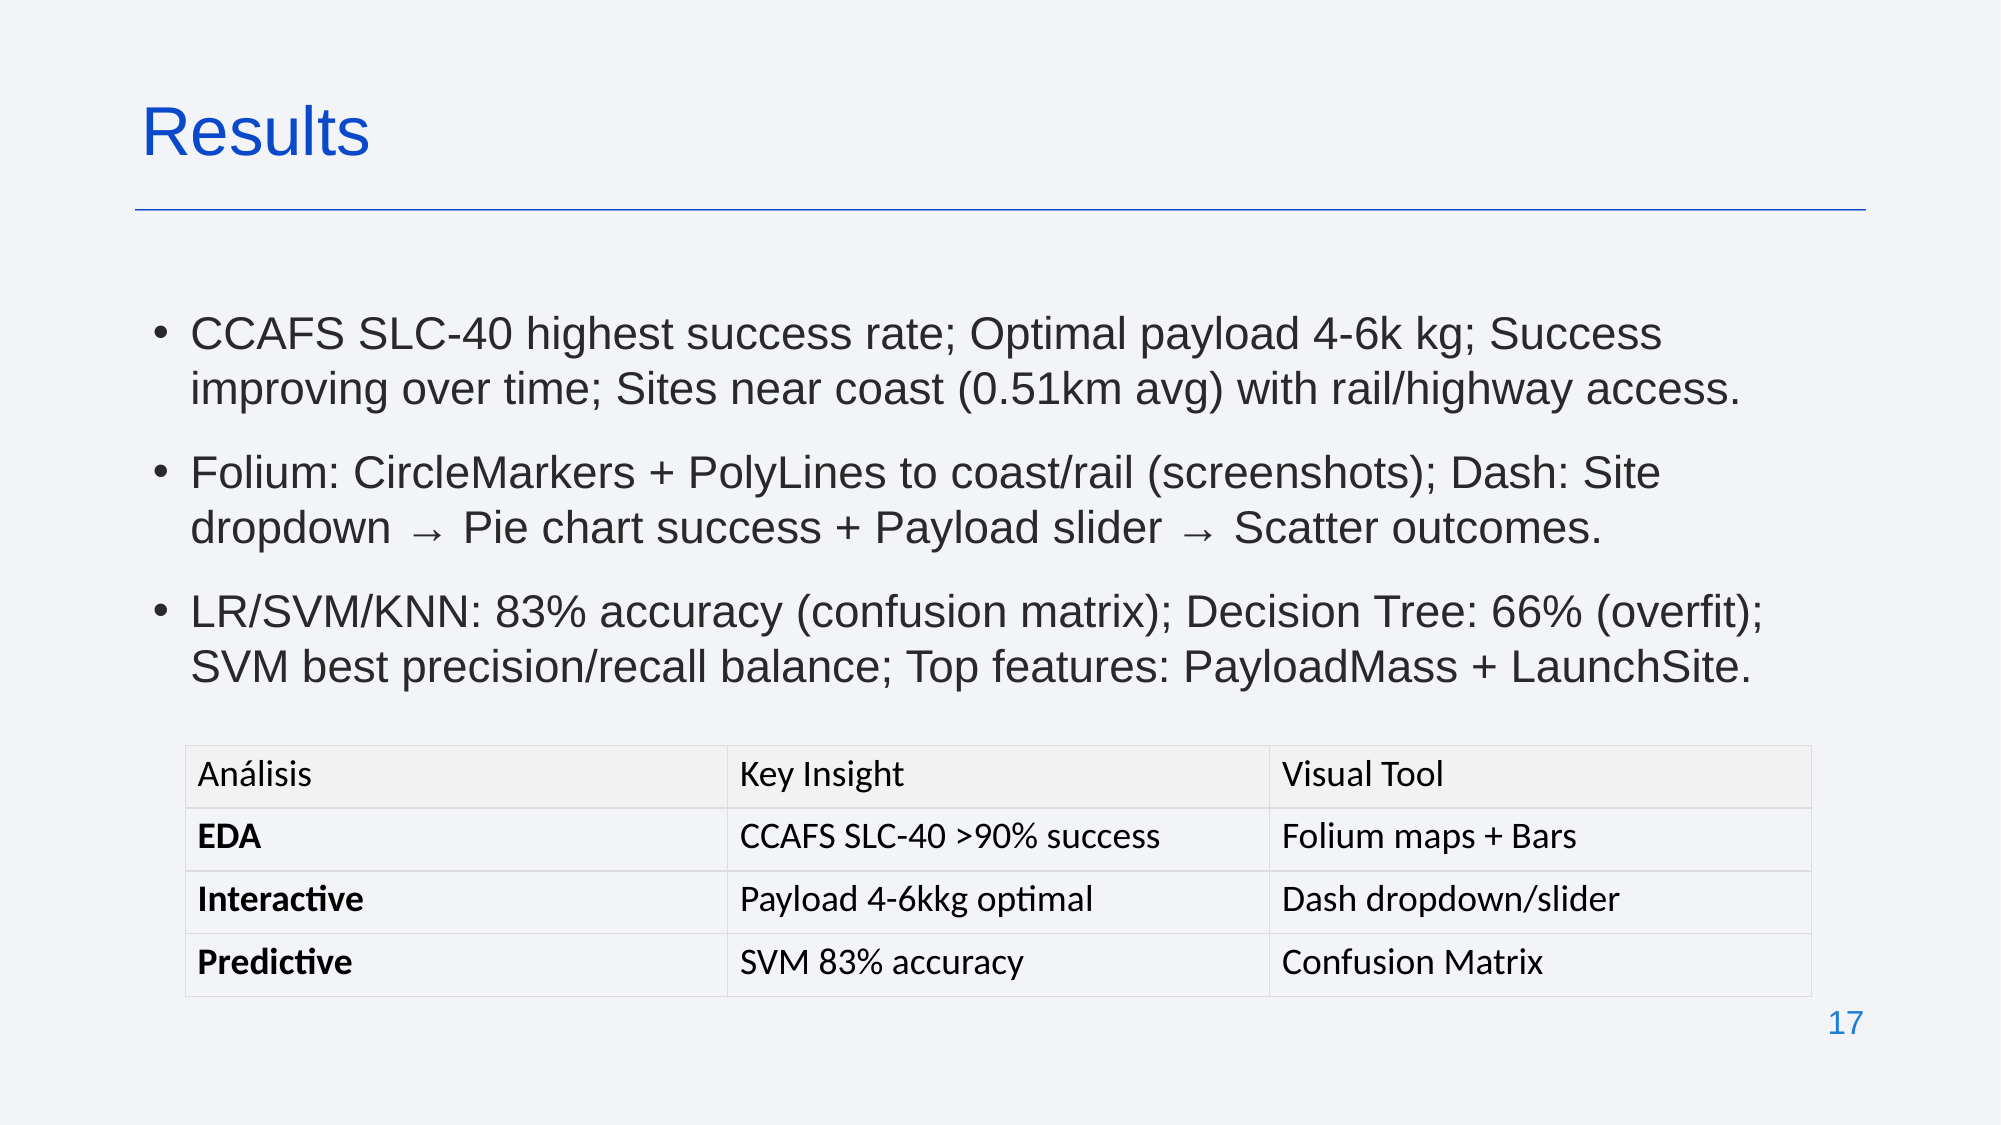

Results
CCAFS SLC-40 highest success rate; Optimal payload 4-6k kg; Success improving over time; Sites near coast (0.51km avg) with rail/highway access.
Folium: CircleMarkers + PolyLines to coast/rail (screenshots); Dash: Site dropdown → Pie chart success + Payload slider → Scatter outcomes.
LR/SVM/KNN: 83% accuracy (confusion matrix); Decision Tree: 66% (overfit); SVM best precision/recall balance; Top features: PayloadMass + LaunchSite.

| Análisis | Key Insight | Visual Tool |
| --- | --- | --- |
| EDA | CCAFS SLC-40 >90% success | Folium maps + Bars |
| Interactive | Payload 4-6kkg optimal | Dash dropdown/slider |
| Predictive | SVM 83% accuracy | Confusion Matrix |
17